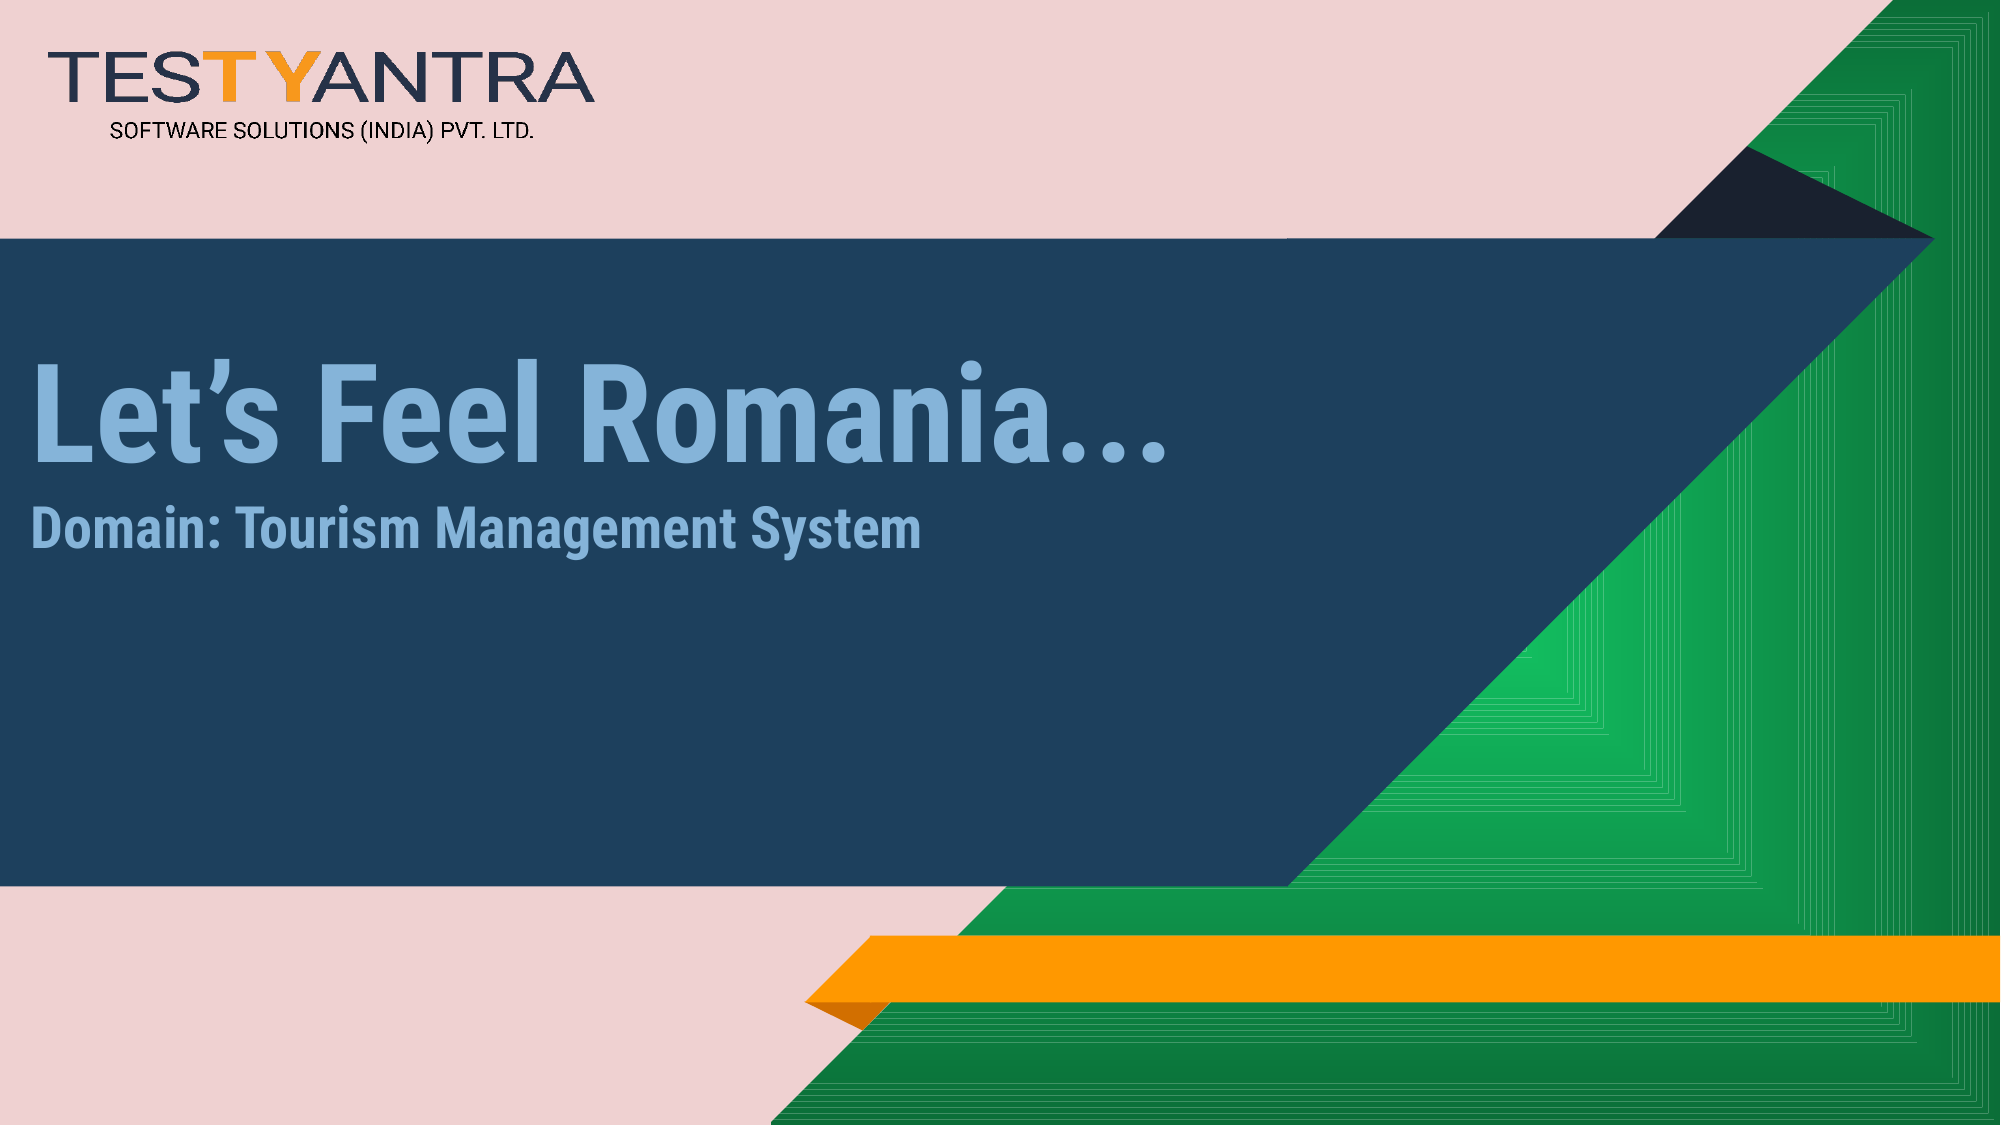

# Let’s Feel Romania... Domain: Tourism Management System
1